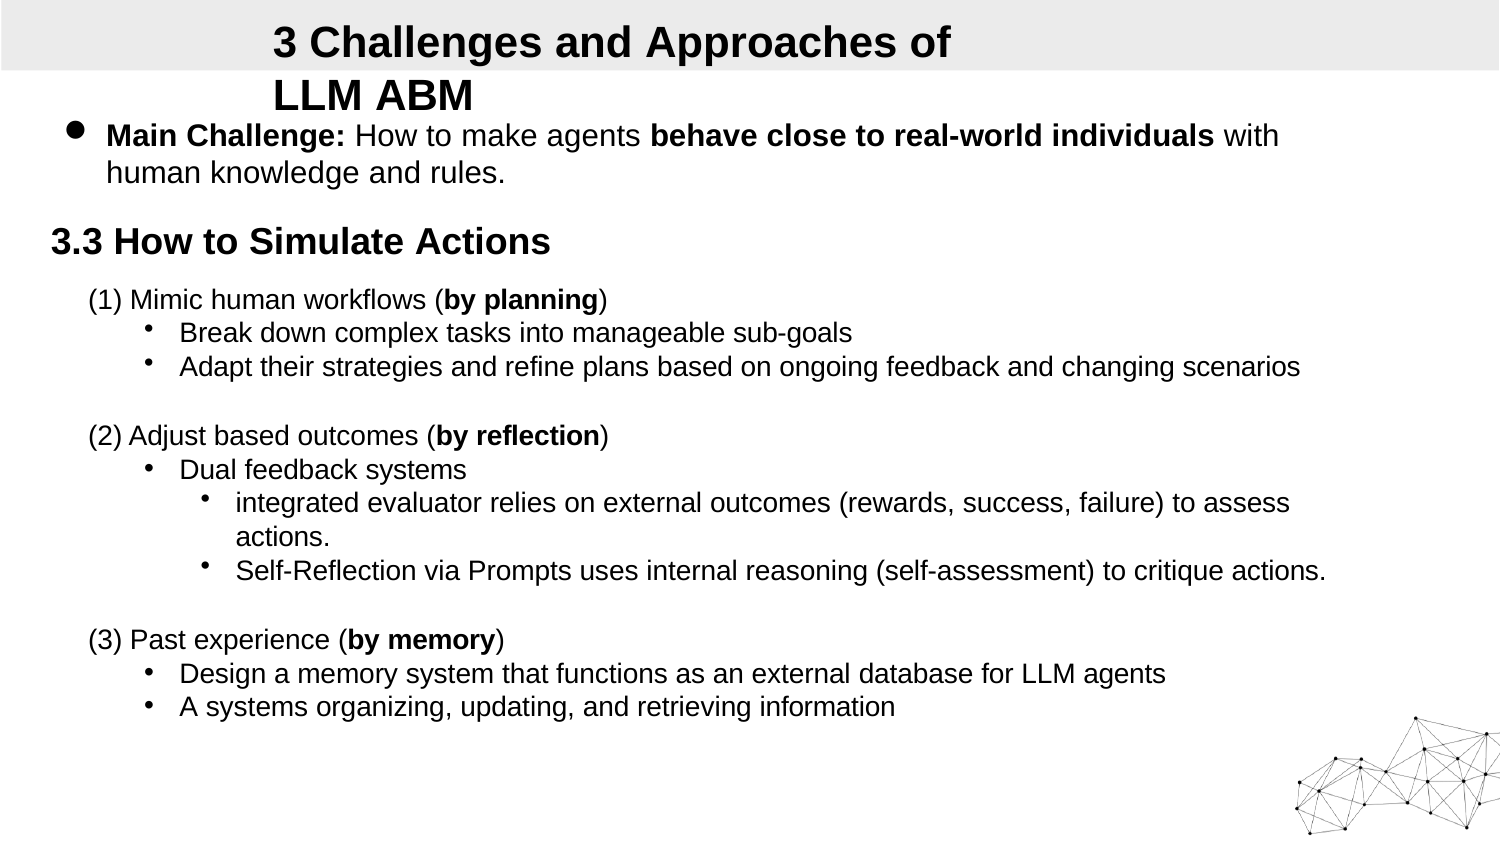

# 3 Challenges and Approaches of LLM ABM
Main Challenge: How to make agents behave close to real-world individuals with human knowledge and rules.
3.3 How to Simulate Actions
Mimic human workflows (by planning)
Break down complex tasks into manageable sub-goals
Adapt their strategies and refine plans based on ongoing feedback and changing scenarios

Adjust based outcomes (by reflection)
Dual feedback systems
integrated evaluator relies on external outcomes (rewards, success, failure) to assess actions.
Self-Reflection via Prompts uses internal reasoning (self-assessment) to critique actions.

Past experience (by memory)
Design a memory system that functions as an external database for LLM agents
A systems organizing, updating, and retrieving information